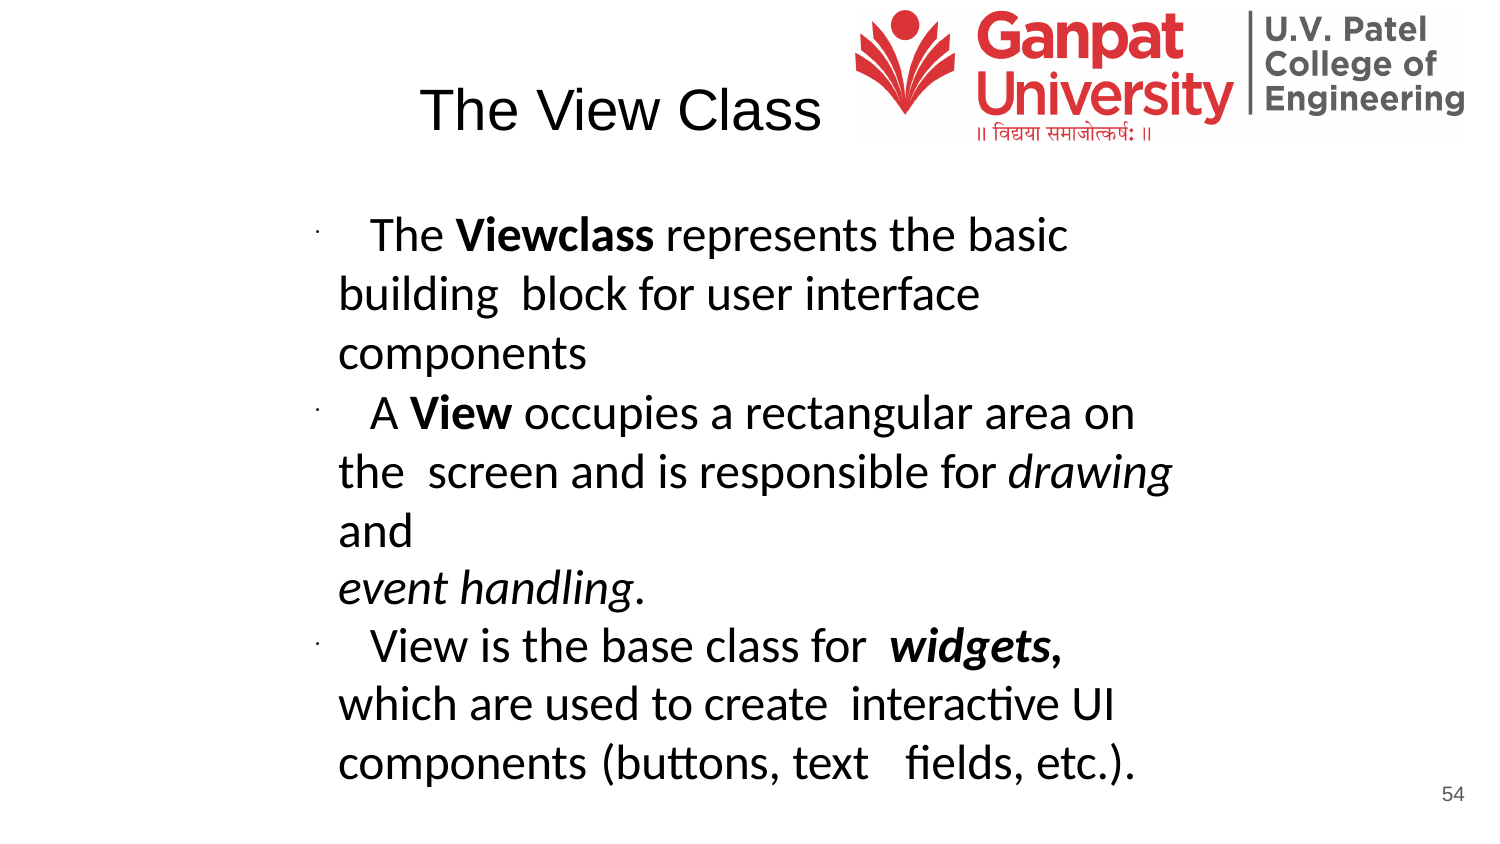

# The View Class
	The Viewclass represents the basic building  block for user interface components
	A View occupies a rectangular area on the  screen and is responsible for drawing and
event handling.
	View is the	base class for  widgets, which are used to create  interactive UI components	(buttons, text	fields, etc.).
54